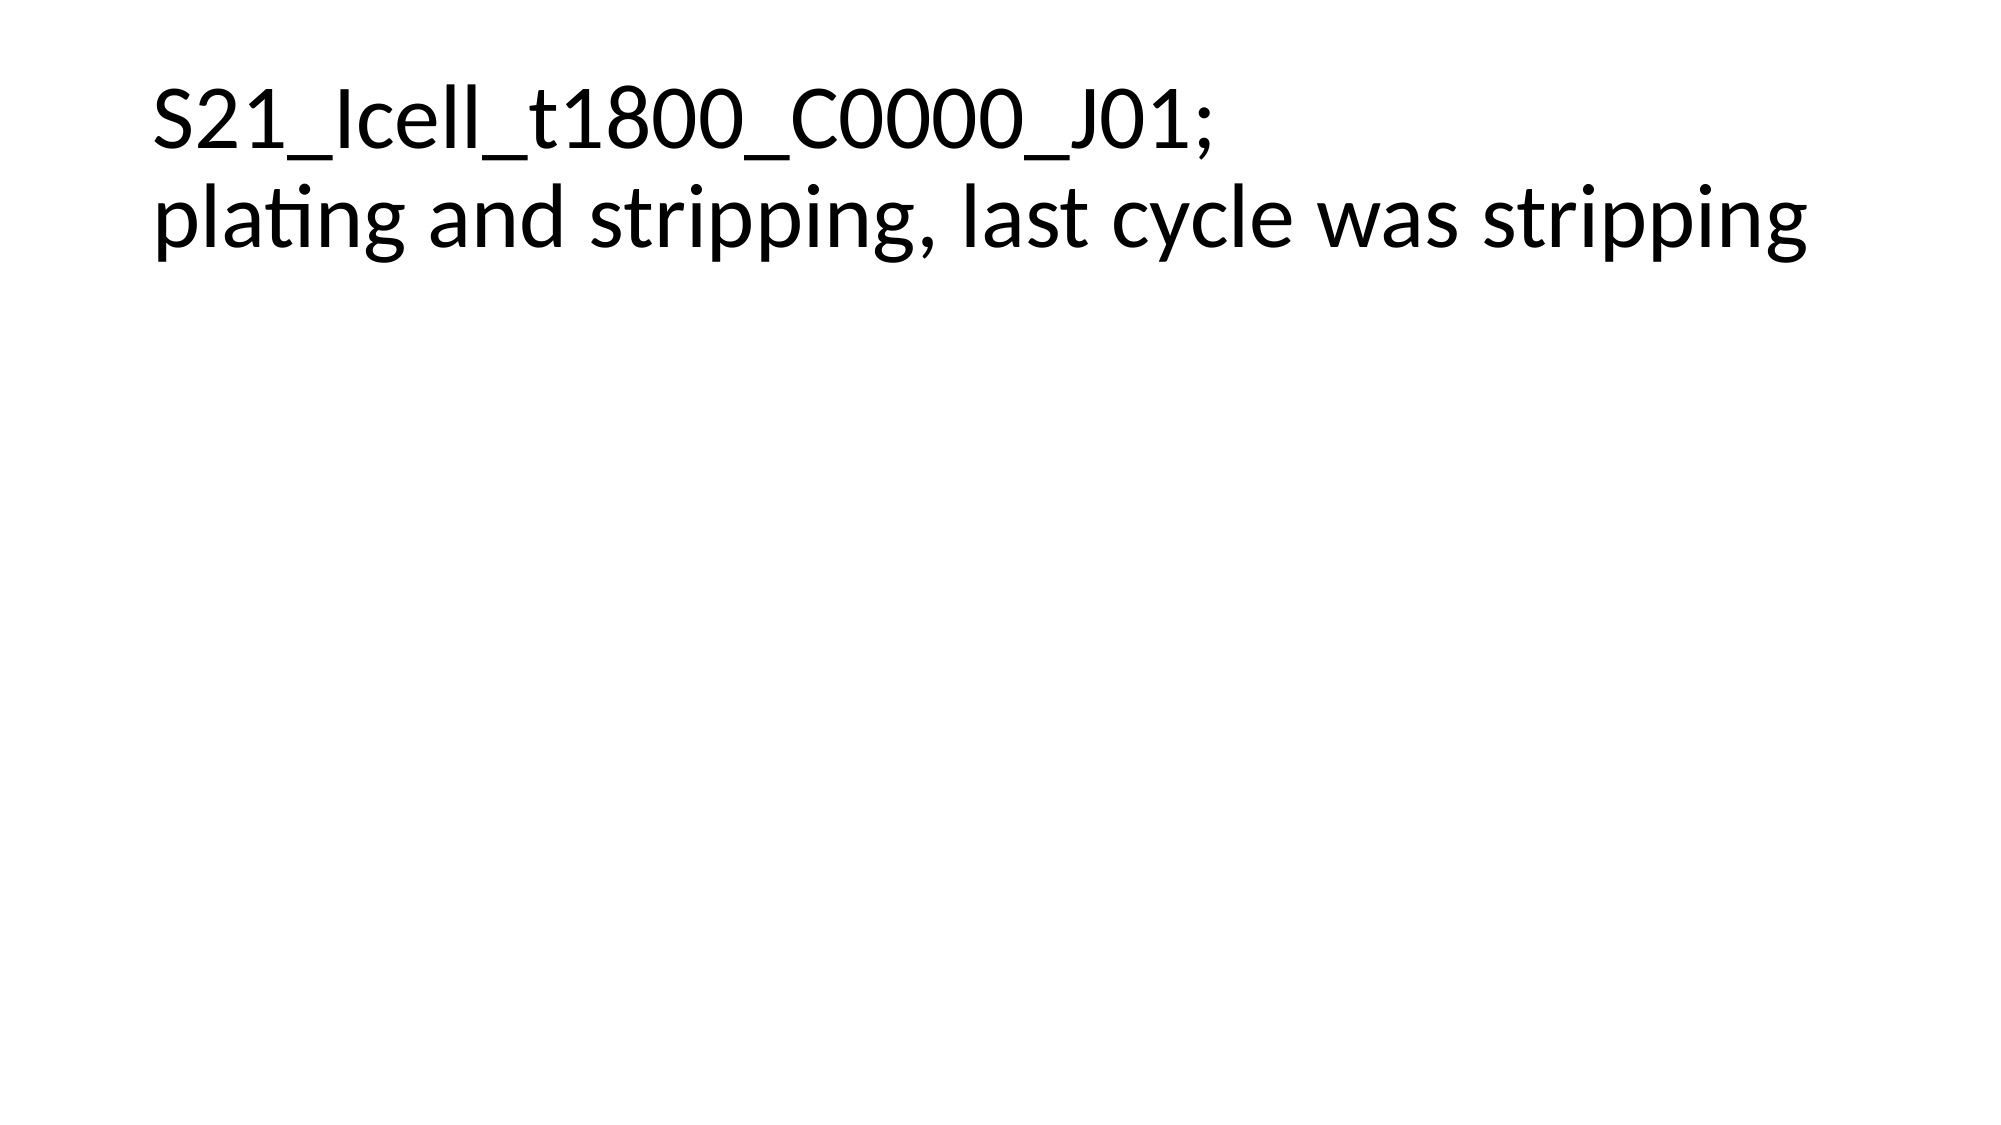

# S21_Icell_t1800_C0000_J01; plating and stripping, last cycle was stripping